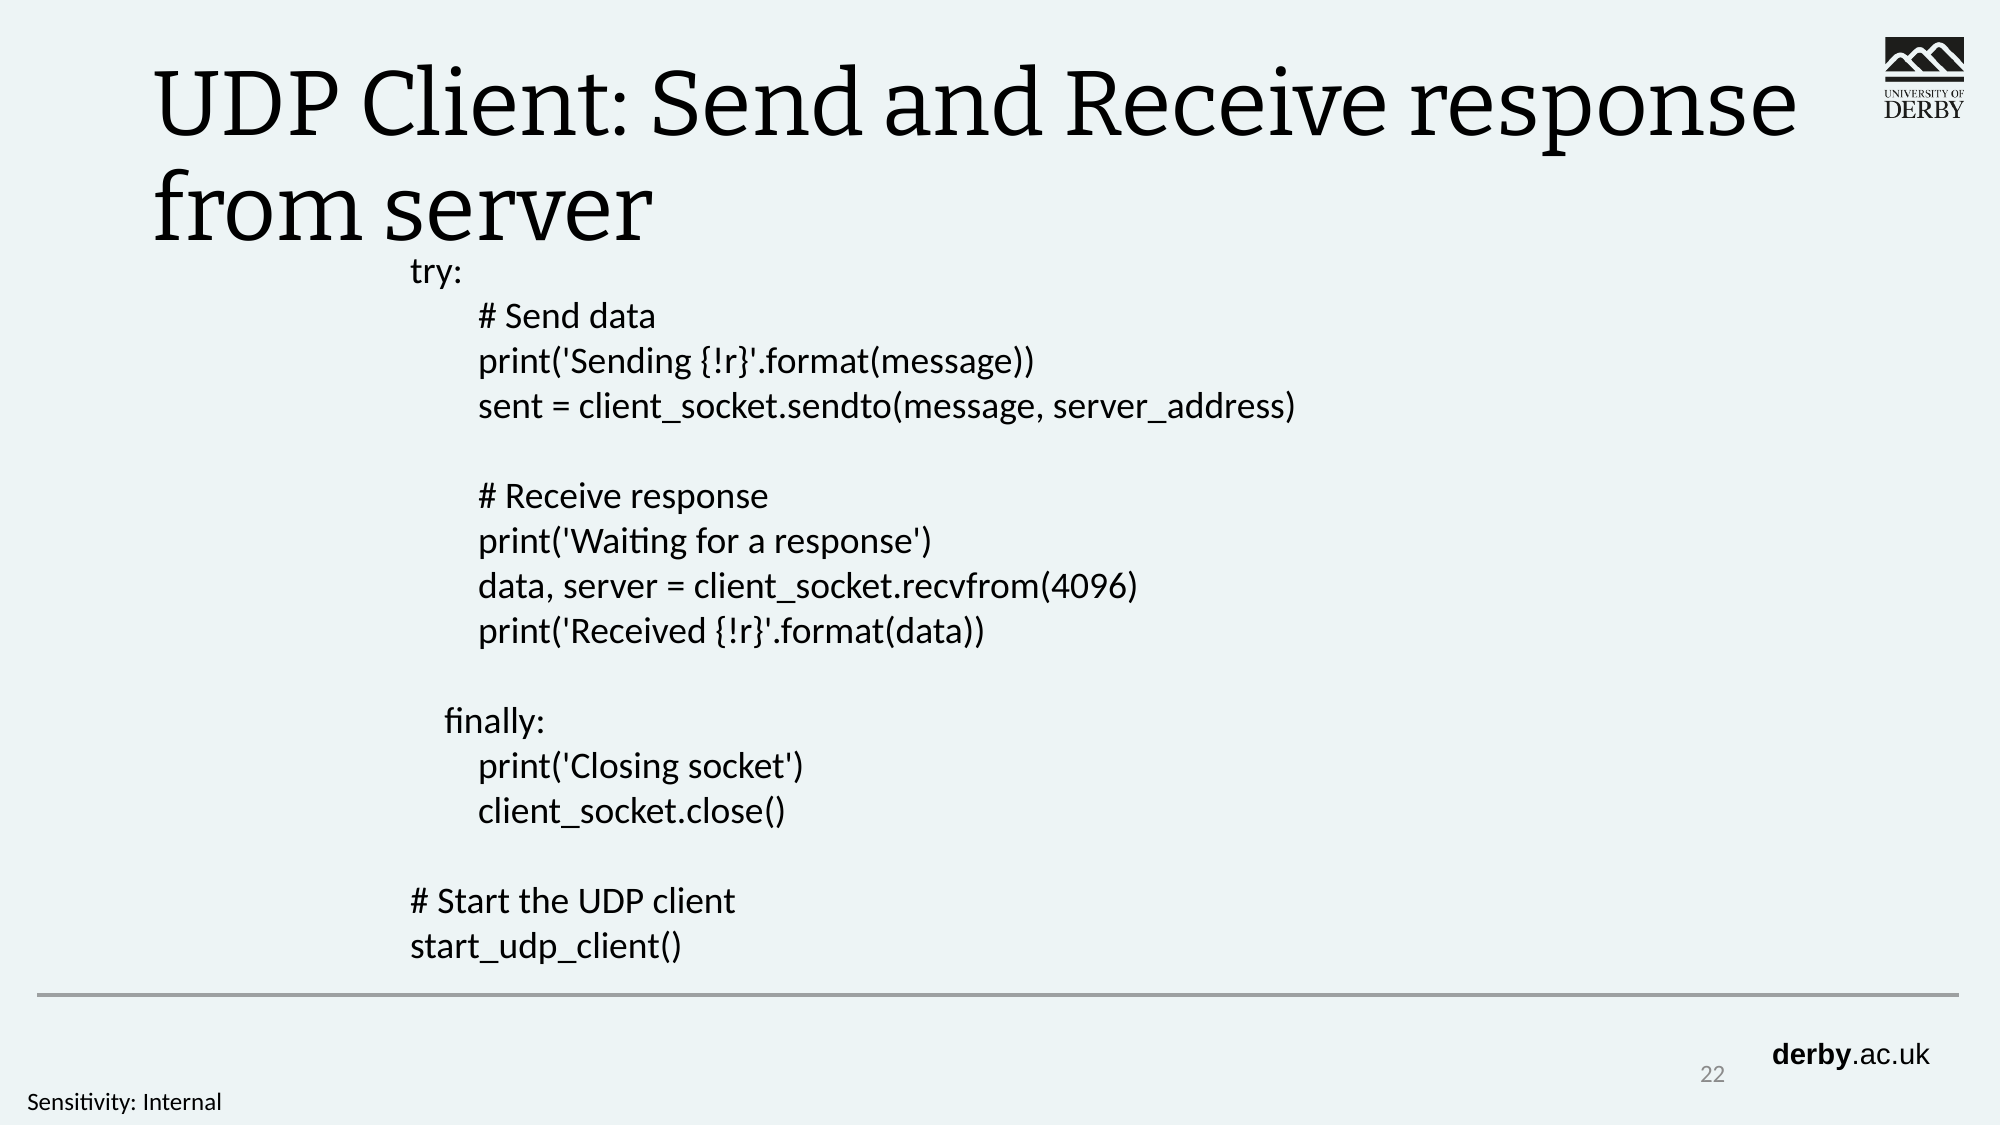

# UDP Client: Send and Receive response from server
try:
        # Send data
        print('Sending {!r}'.format(message))
        sent = client_socket.sendto(message, server_address)

        # Receive response
        print('Waiting for a response')
        data, server = client_socket.recvfrom(4096)
        print('Received {!r}'.format(data))

    finally:
        print('Closing socket')
        client_socket.close()

# Start the UDP client
start_udp_client()
22